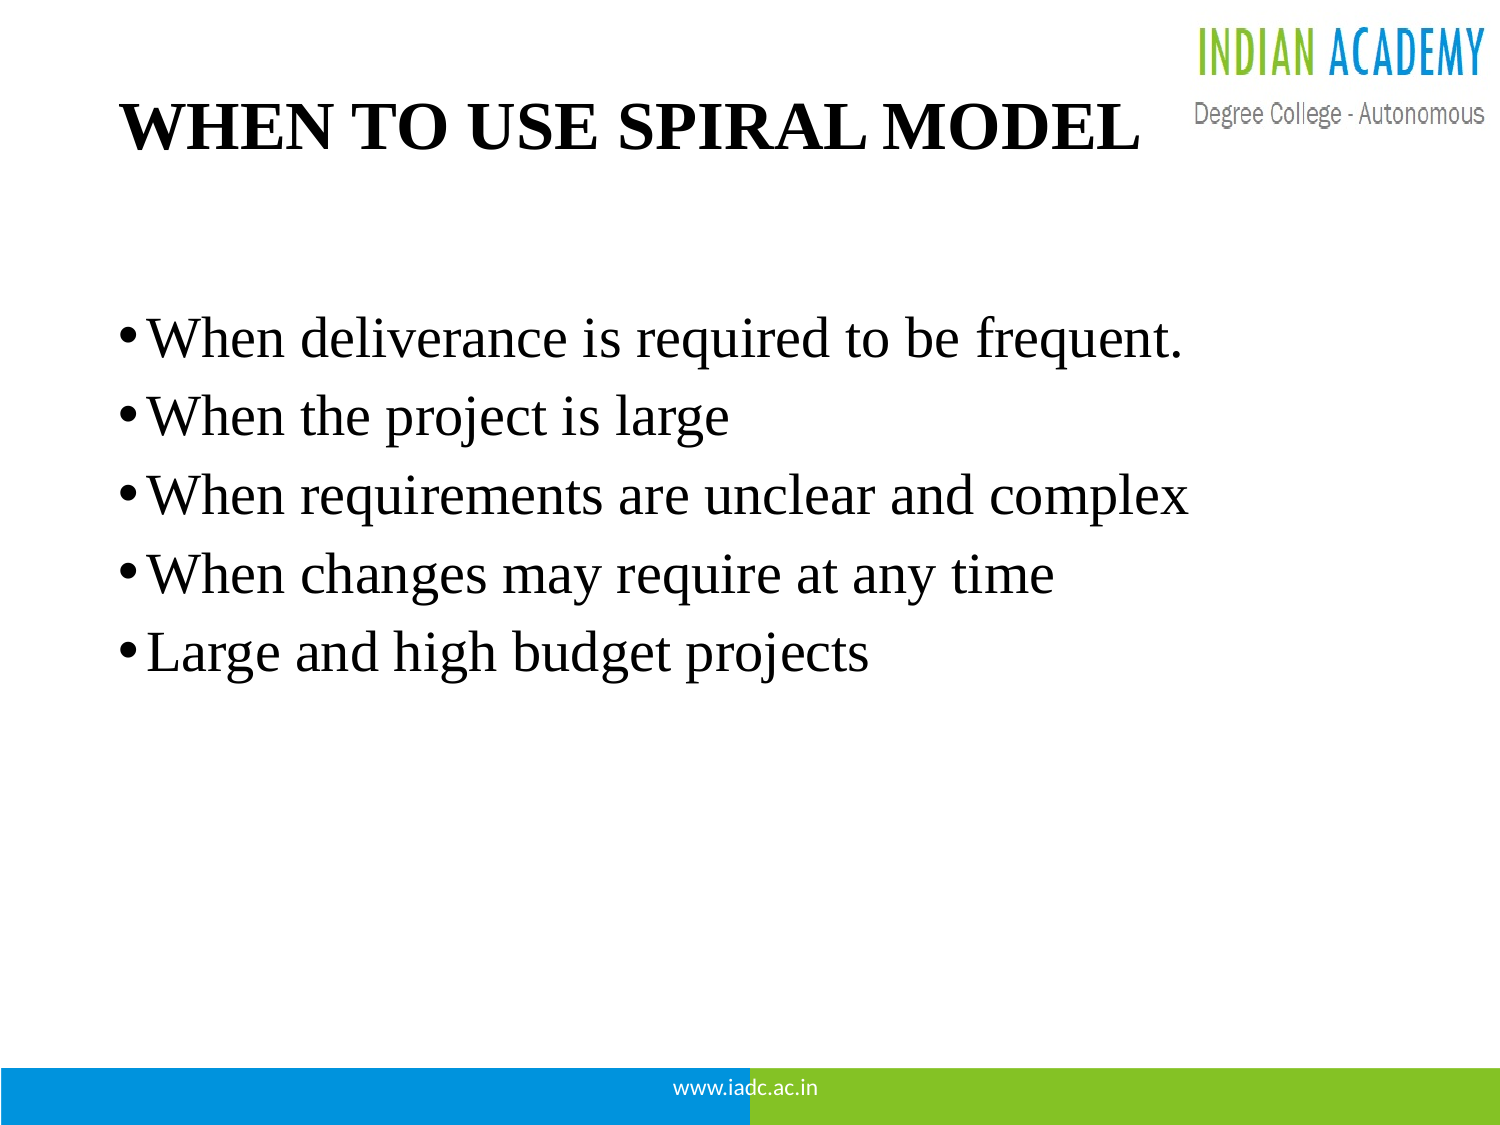

# WHEN TO USE SPIRAL MODEL
When deliverance is required to be frequent.
When the project is large
When requirements are unclear and complex
When changes may require at any time
Large and high budget projects